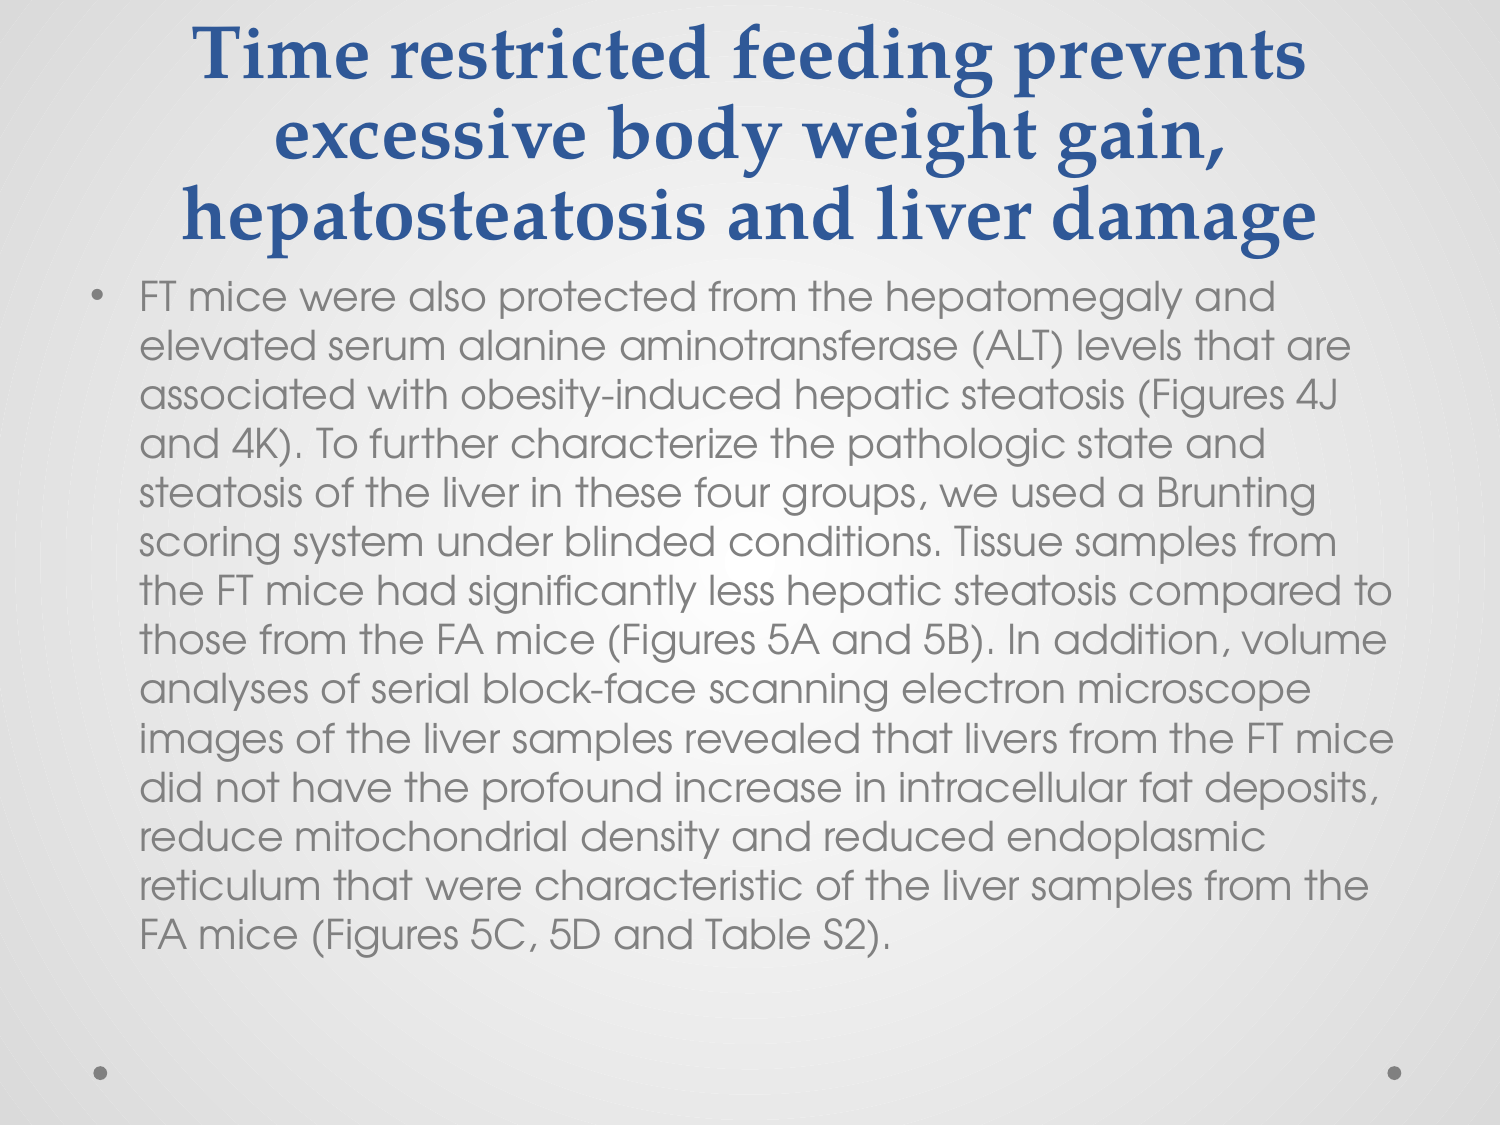

# Time restricted feeding prevents excessive body weight gain, hepatosteatosis and liver damage
FT mice were also protected from the hepatomegaly and elevated serum alanine aminotransferase (ALT) levels that are associated with obesity-induced hepatic steatosis (Figures 4J and 4K). To further characterize the pathologic state and steatosis of the liver in these four groups, we used a Brunting scoring system under blinded conditions. Tissue samples from the FT mice had significantly less hepatic steatosis compared to those from the FA mice (Figures 5A and 5B). In addition, volume analyses of serial block-face scanning electron microscope images of the liver samples revealed that livers from the FT mice did not have the profound increase in intracellular fat deposits, reduce mitochondrial density and reduced endoplasmic reticulum that were characteristic of the liver samples from the FA mice (Figures 5C, 5D and Table S2).